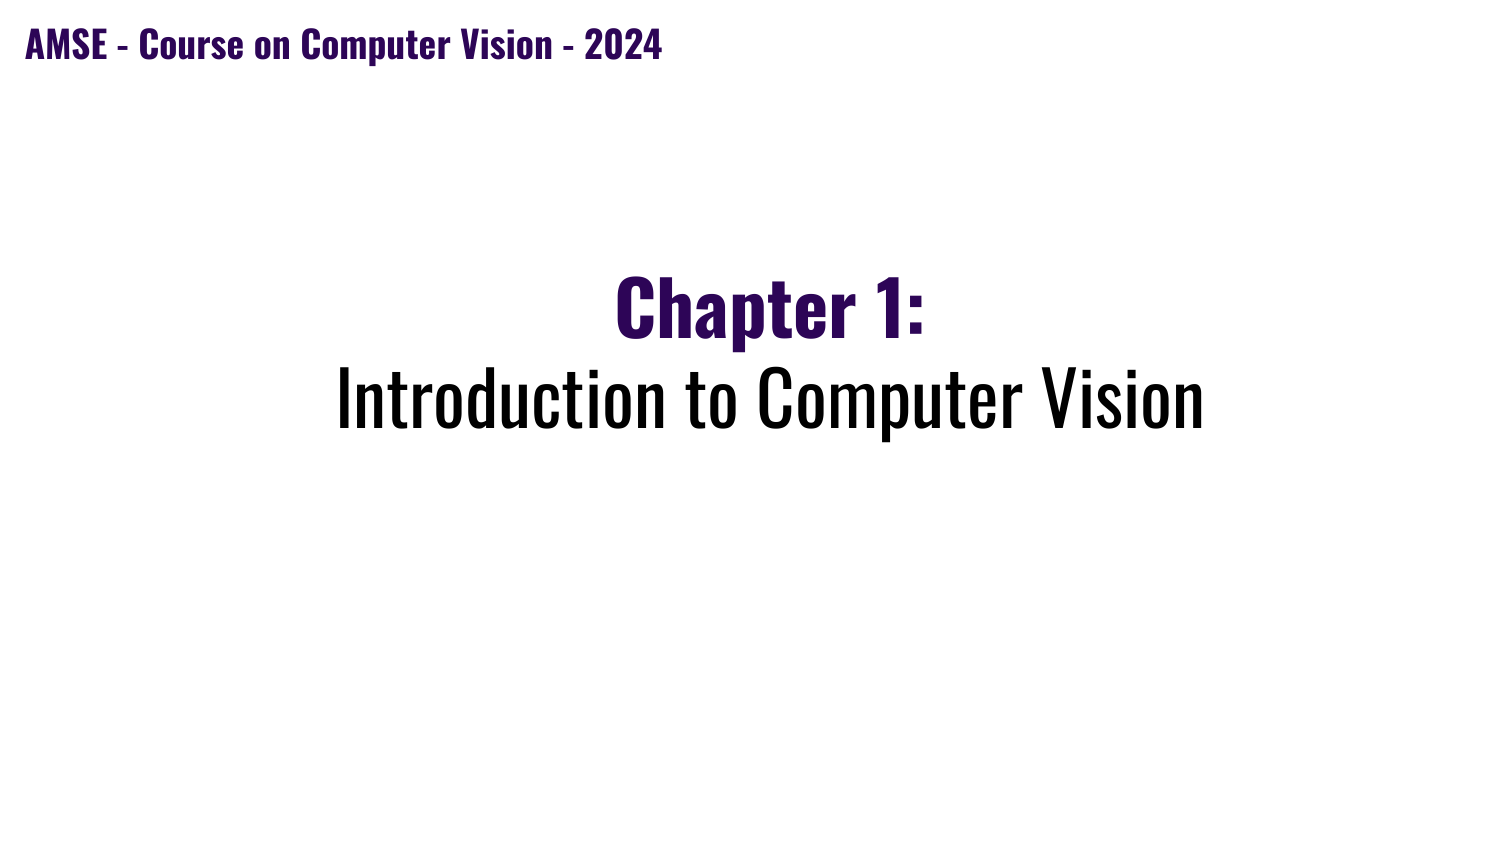

AMSE - Course on Computer Vision - 2024
# Chapter 1: Introduction to Computer Vision